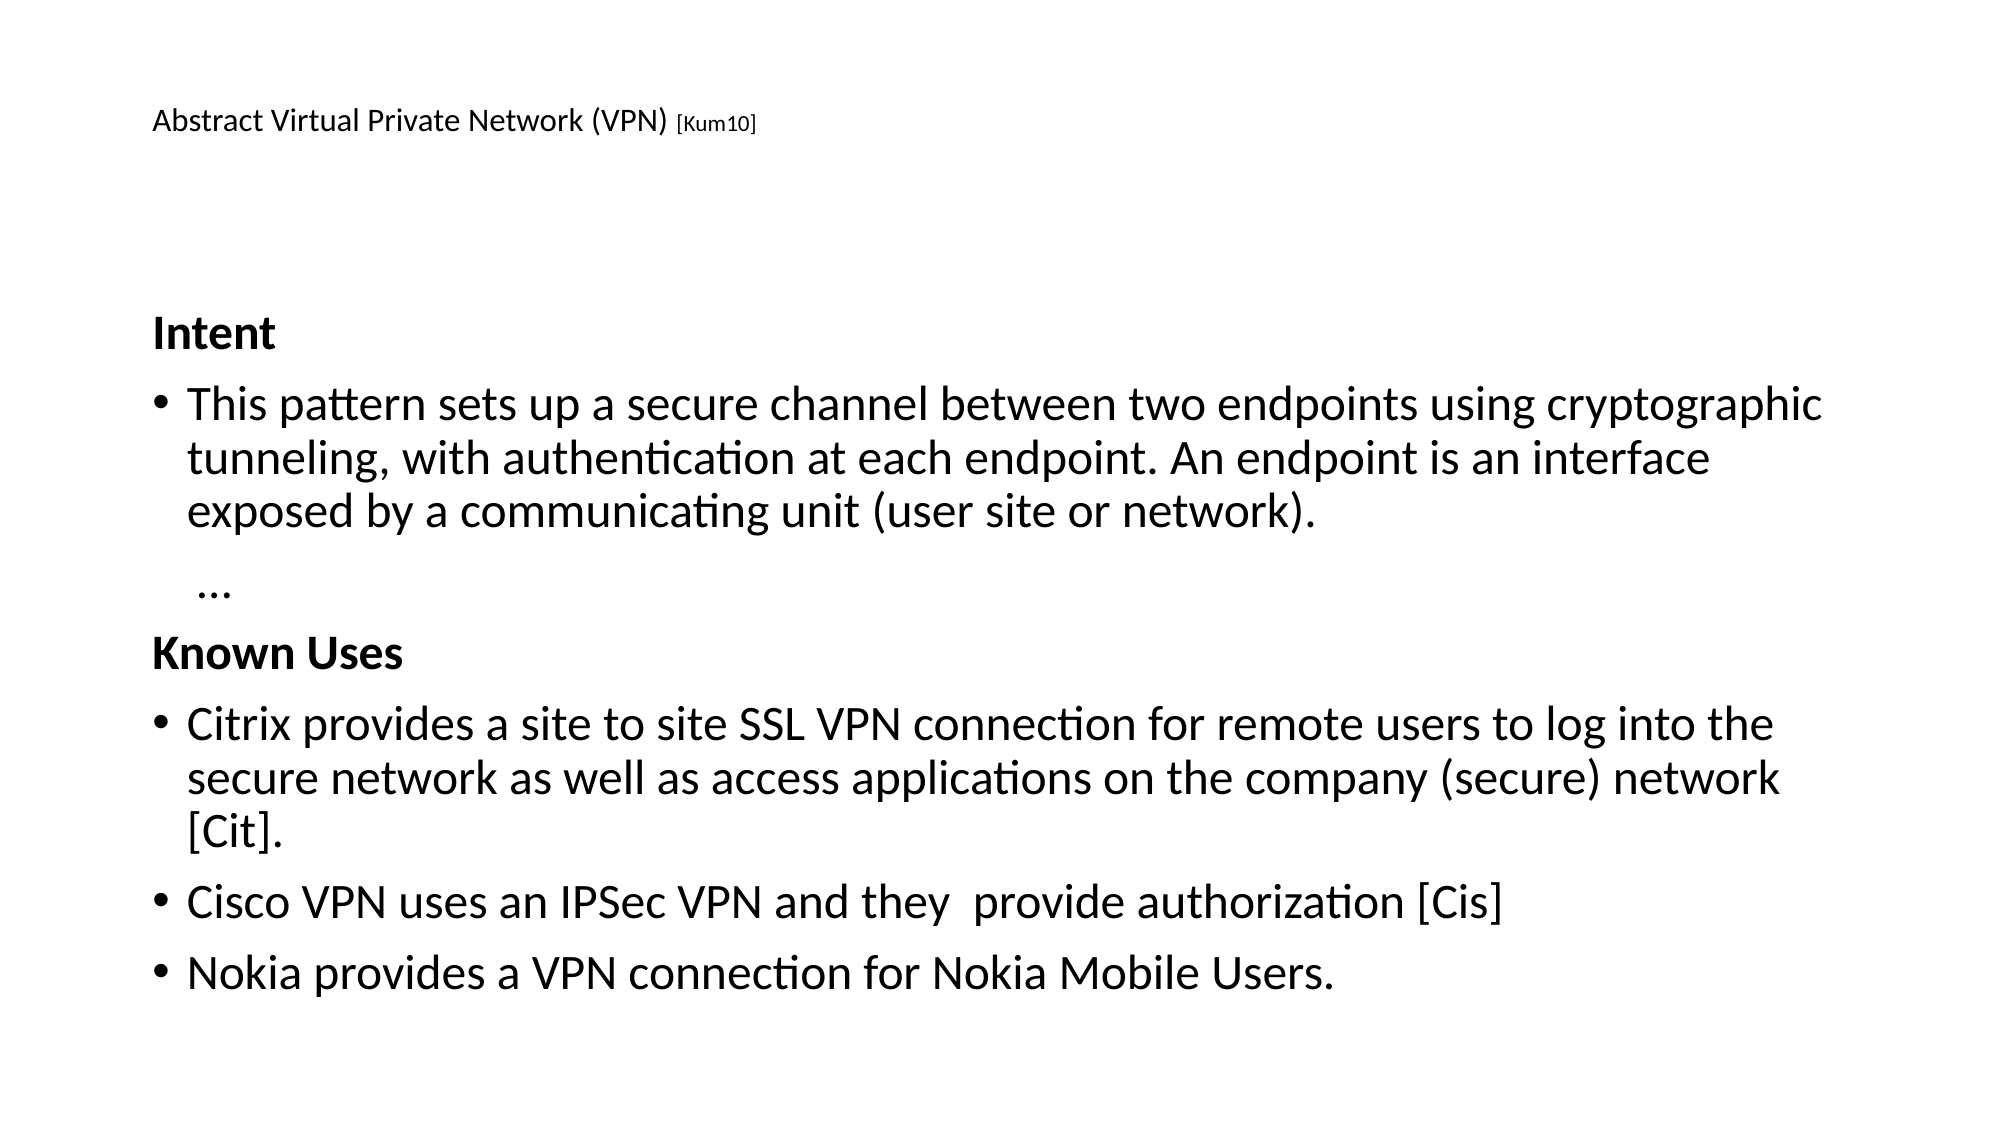

# Abstract Virtual Private Network (VPN) [Kum10]
Intent
This pattern sets up a secure channel between two endpoints using cryptographic tunneling, with authentication at each endpoint. An endpoint is an interface exposed by a communicating unit (user site or network).
    …
Known Uses
Citrix provides a site to site SSL VPN connection for remote users to log into the secure network as well as access applications on the company (secure) network [Cit].
Cisco VPN uses an IPSec VPN and they  provide authorization [Cis]
Nokia provides a VPN connection for Nokia Mobile Users.